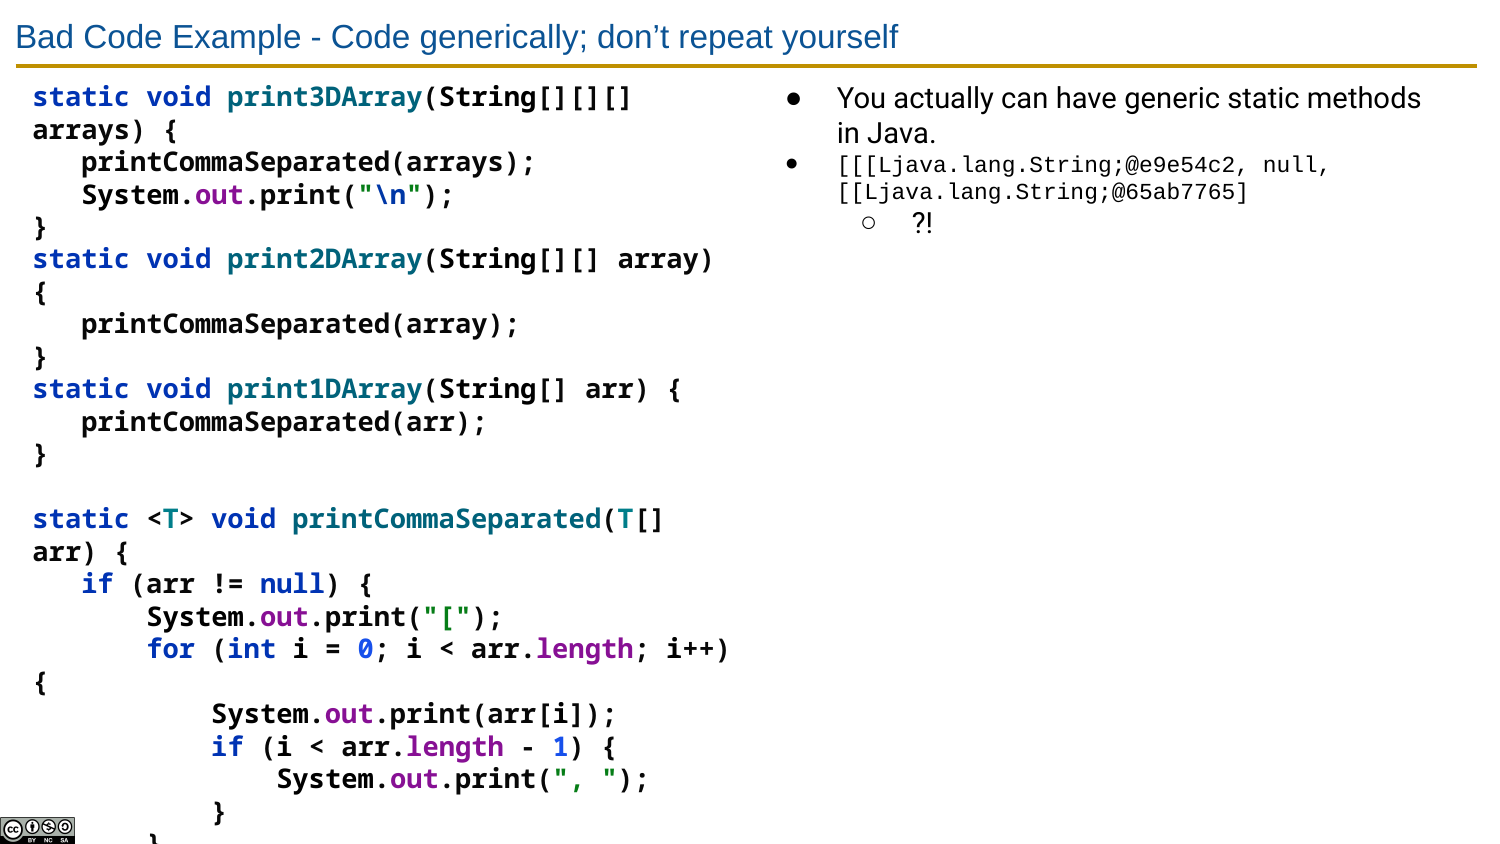

# Bad Code Example - Code generically; don’t repeat yourself
static void print3DArray(String[][][] arrays) {
   printCommaSeparated(arrays);
   System.out.print("\n");
}
static void print2DArray(String[][] array) {
   printCommaSeparated(array);
}
static void print1DArray(String[] arr) {
   printCommaSeparated(arr);
}

static <T> void printCommaSeparated(T[] arr) {
   if (arr != null) {
       System.out.print("[");
       for (int i = 0; i < arr.length; i++) {
           System.out.print(arr[i]);
           if (i < arr.length - 1) {
               System.out.print(", ");
           }
       }
       System.out.print("]");
   }
}

You actually can have generic static methods in Java.
[[[Ljava.lang.String;@e9e54c2, null, [[Ljava.lang.String;@65ab7765]
?!